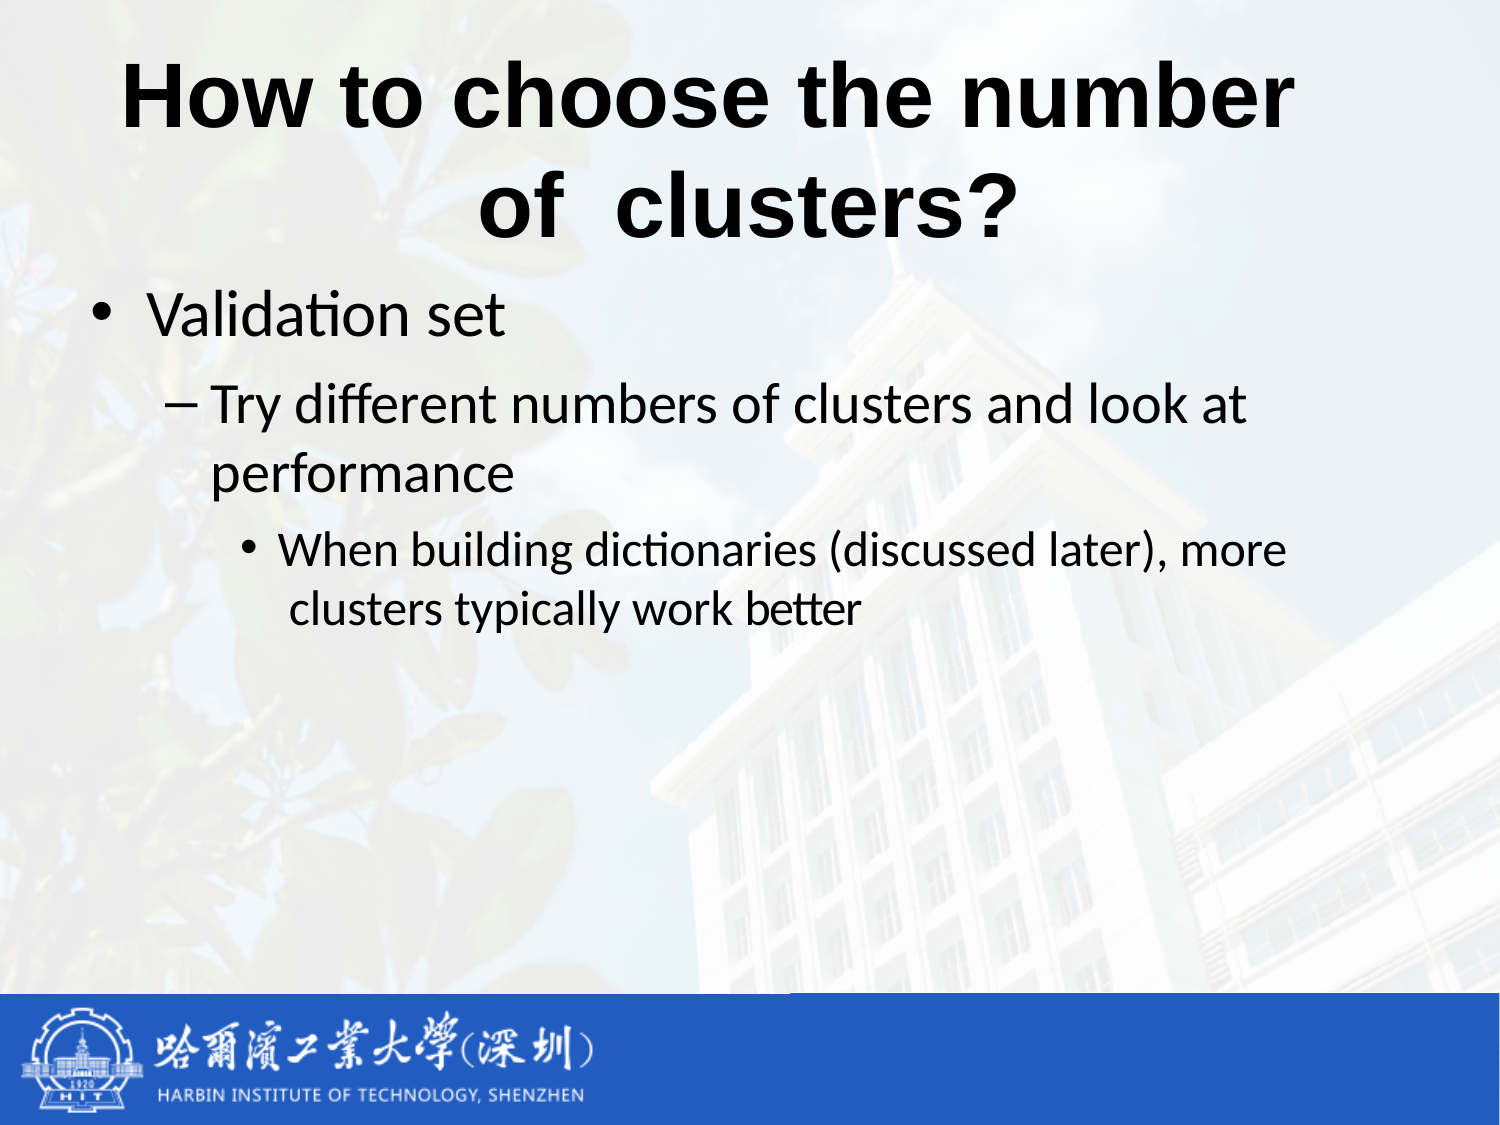

# How to choose the number of  clusters?
Validation set
Try diﬀerent numbers of clusters and look at  performance
When building dictionaries (discussed later), more  clusters typically work better